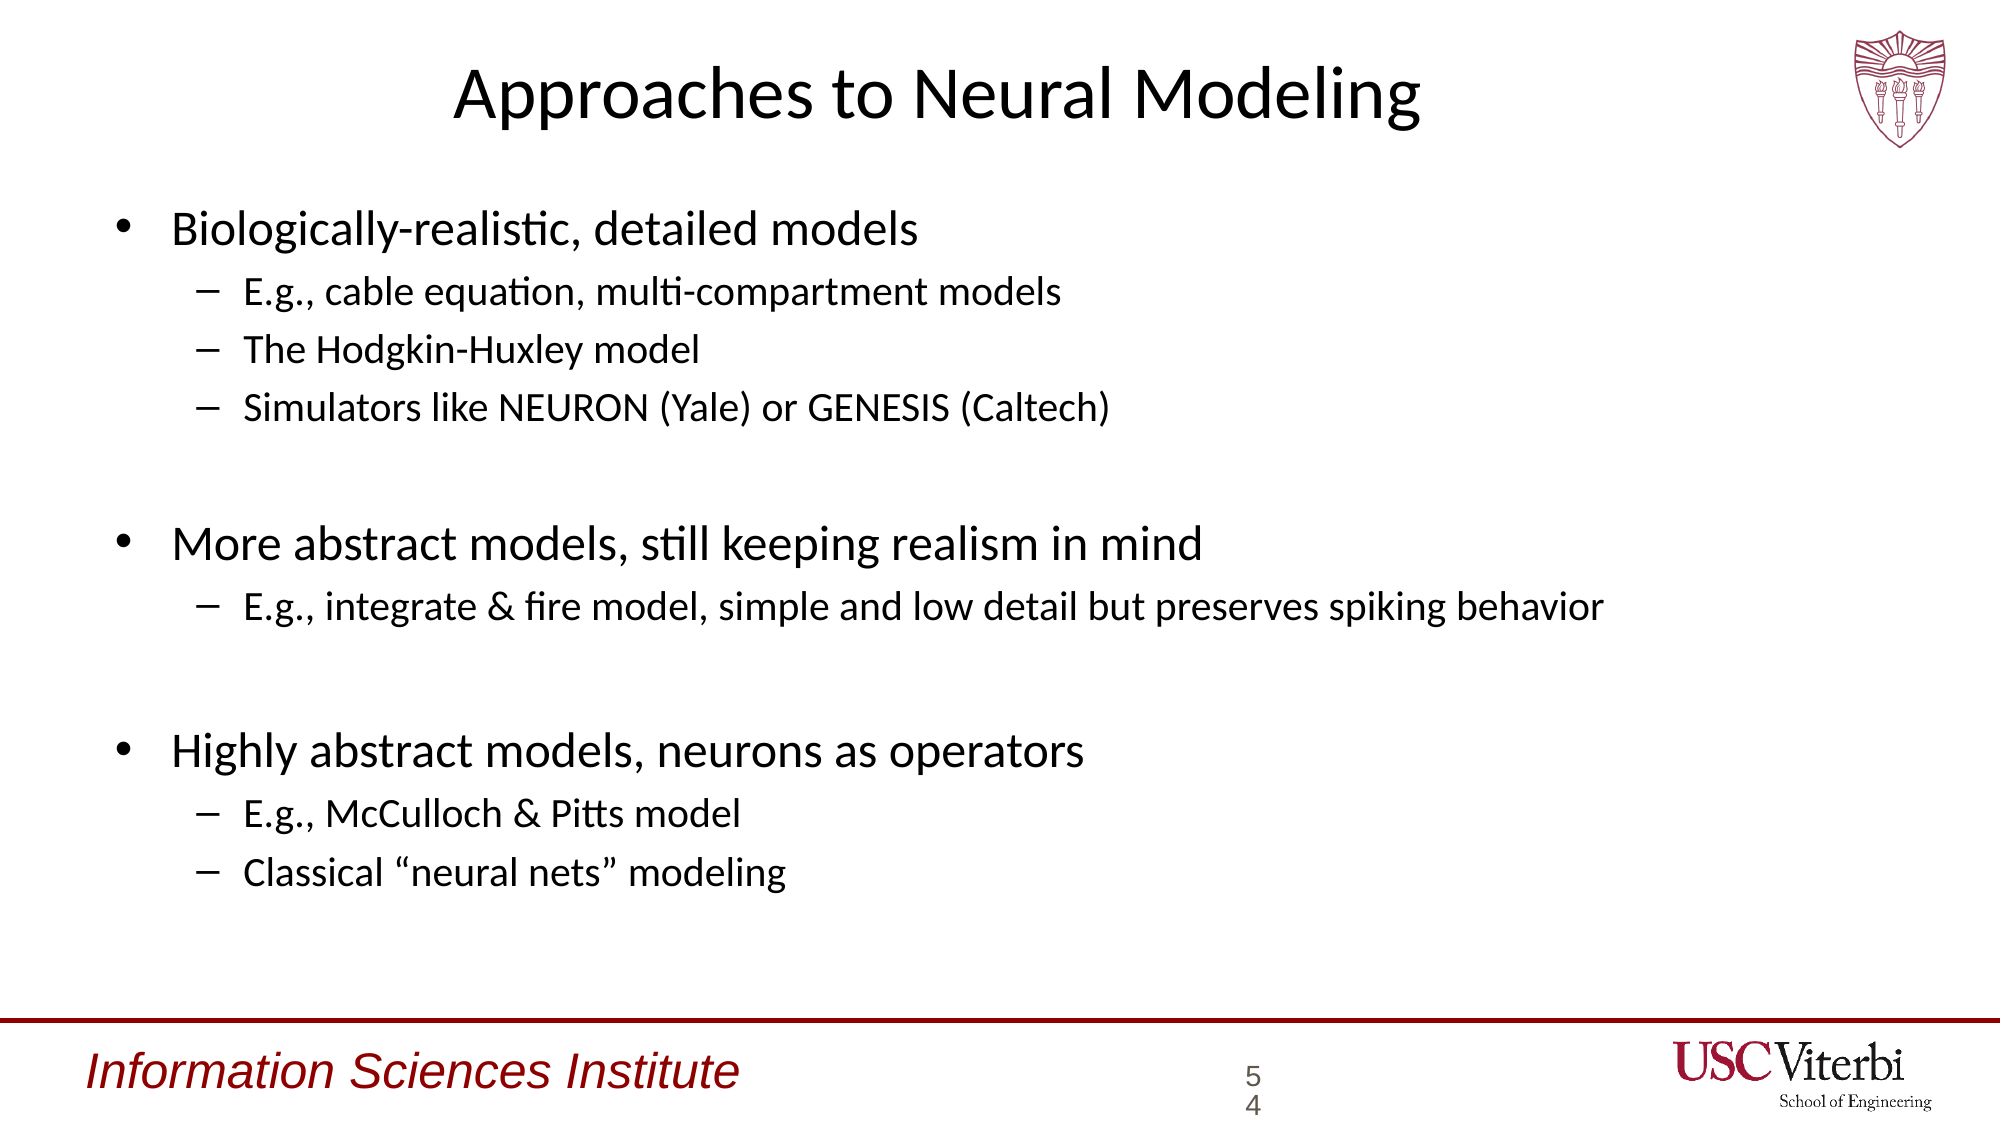

# Approaches to Neural Modeling
Biologically-realistic, detailed models
E.g., cable equation, multi-compartment models
The Hodgkin-Huxley model
Simulators like NEURON (Yale) or GENESIS (Caltech)

More abstract models, still keeping realism in mind
E.g., integrate & fire model, simple and low detail but preserves spiking behavior

Highly abstract models, neurons as operators
E.g., McCulloch & Pitts model
Classical “neural nets” modeling
54